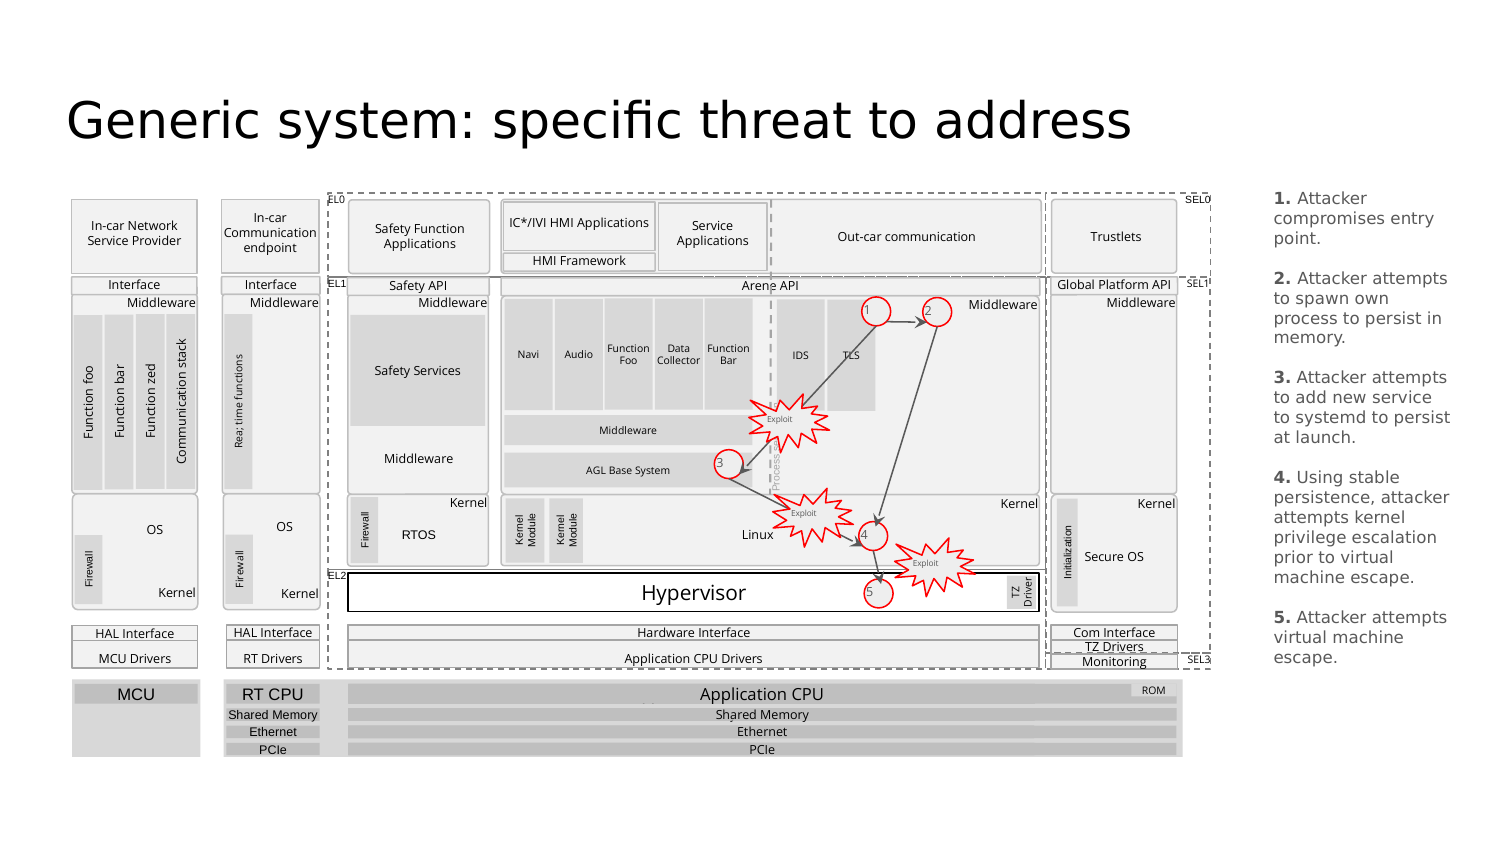

# Generic system: specific threat to address
1. Attacker compromises entry point.
2. Attacker attempts to spawn own process to persist in memory.
3. Attacker attempts to add new service to systemd to persist at launch.

4. Using stable persistence, attacker attempts kernel privilege escalation prior to virtual machine escape.

5. Attacker attempts virtual machine escape.
SEL0
EL0
In-car Communication endpoint

In-car Network Service Provider

Trustlets
Safety Function Applications
Out-car communication
IC*/IVI HMI Applications
Service Applications
HMI Framework
Interface
Interface
Global Platform API
SEL1
EL1
Safety API
Arene API
Arene API
1

2

Middleware
Middleware
Middleware
Middleware
Middleware
Function Foo
Function Bar
Data Collector
Navi
Audio
IDS
TLS
Middleware
Safety Services
IC/IVI SDK
Communication stack
Function zed
Function bar
Rea; time functions
Function foo

Exploit
Middleware
Middleware
Process separation
3

AGL Base System

Exploit
Kernel
Kernel
Kernel
Linux
Kernel
Kernel
Kernel
OS
OS
Kernel Module
4

Kernel Module
RTOS
Linux
Firewall
Secure OS

Exploit
Initialization
Firewall
Firewall
EL2
5

Hypervisor
TZ Driver
Application CPU Drivers
Application CPU Drivers
Application CPU Drivers
HAL Interface
Hardware Interface
Com Interface
MCU Drivers
RT Drivers
TZ Drivers
HAL Interface
SEL3
Monitoring

RT CPU
ROM
Application CPU
Application CPU
Application CPU
MCU
Shared Memory
Shared Memory
Shared Memory
Shared Memory
Ethernet
Ethernet
Ethernet
Ethernet
PCIe
PCIe
PCIe
PCIe